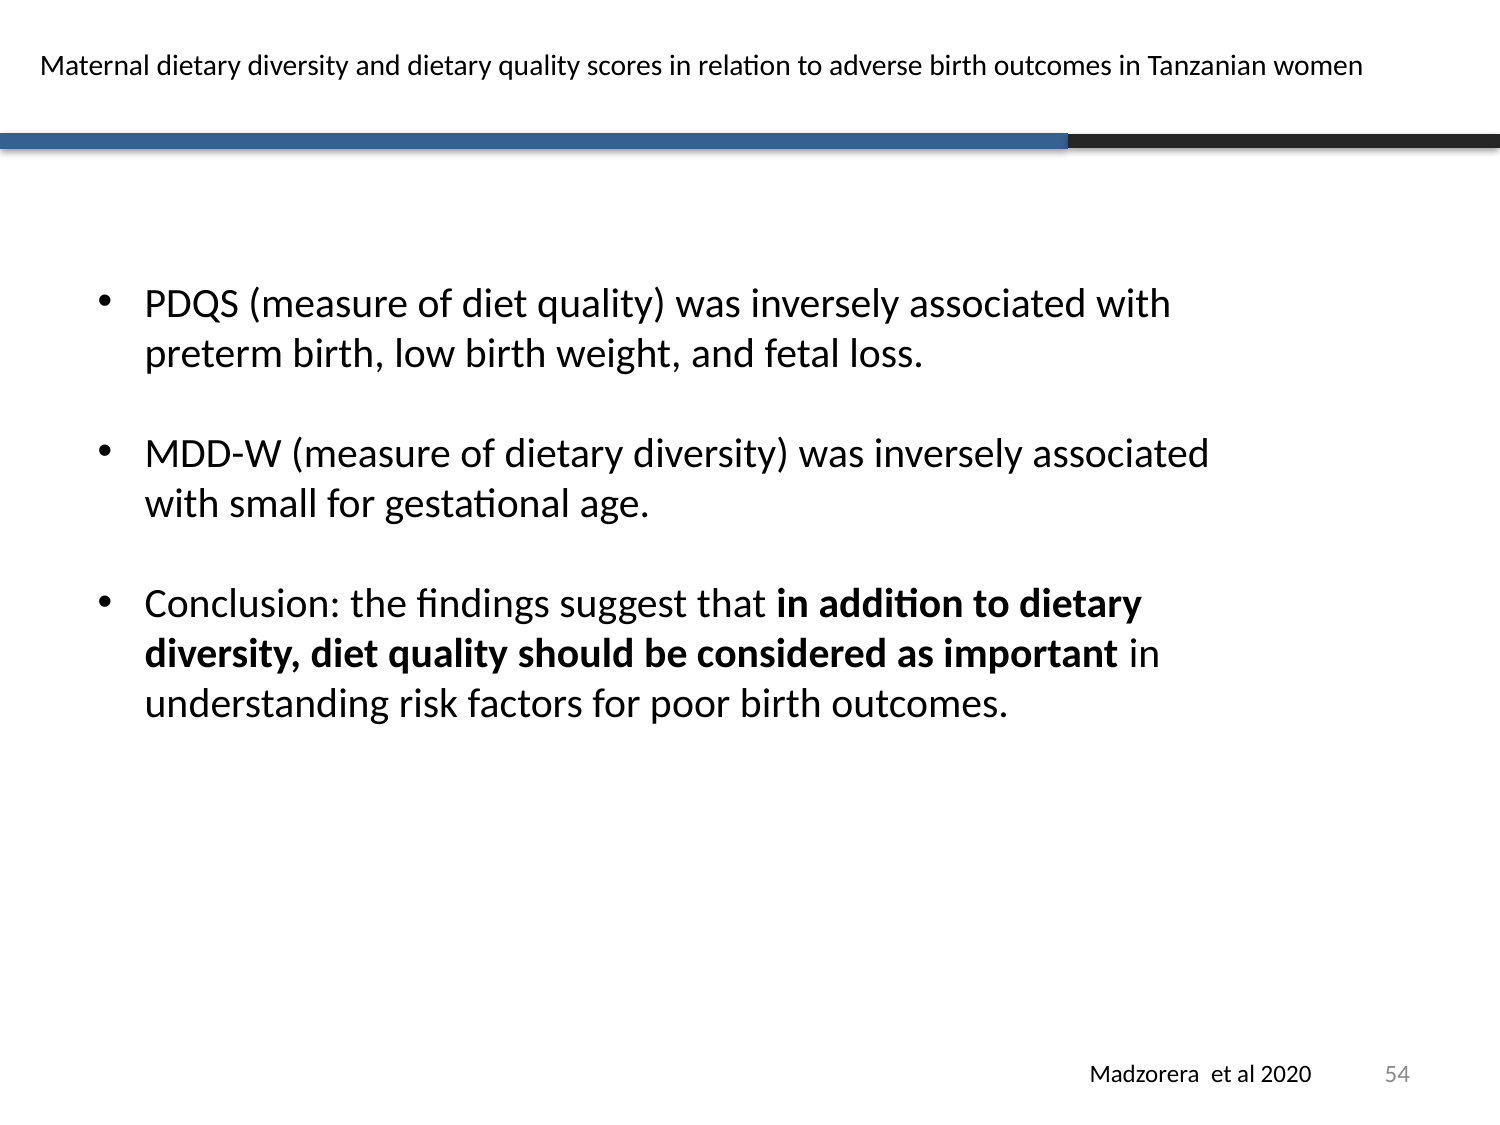

# Maternal dietary diversity and dietary quality scores in relation to adverse birth outcomes in Tanzanian women

PDQS (measure of diet quality) was inversely associated with preterm birth, low birth weight, and fetal loss.

MDD-W (measure of dietary diversity) was inversely associated with small for gestational age.

Conclusion: the findings suggest that in addition to dietary diversity, diet quality should be considered as important in understanding risk factors for poor birth outcomes.

54
Madzorera  et al 2020